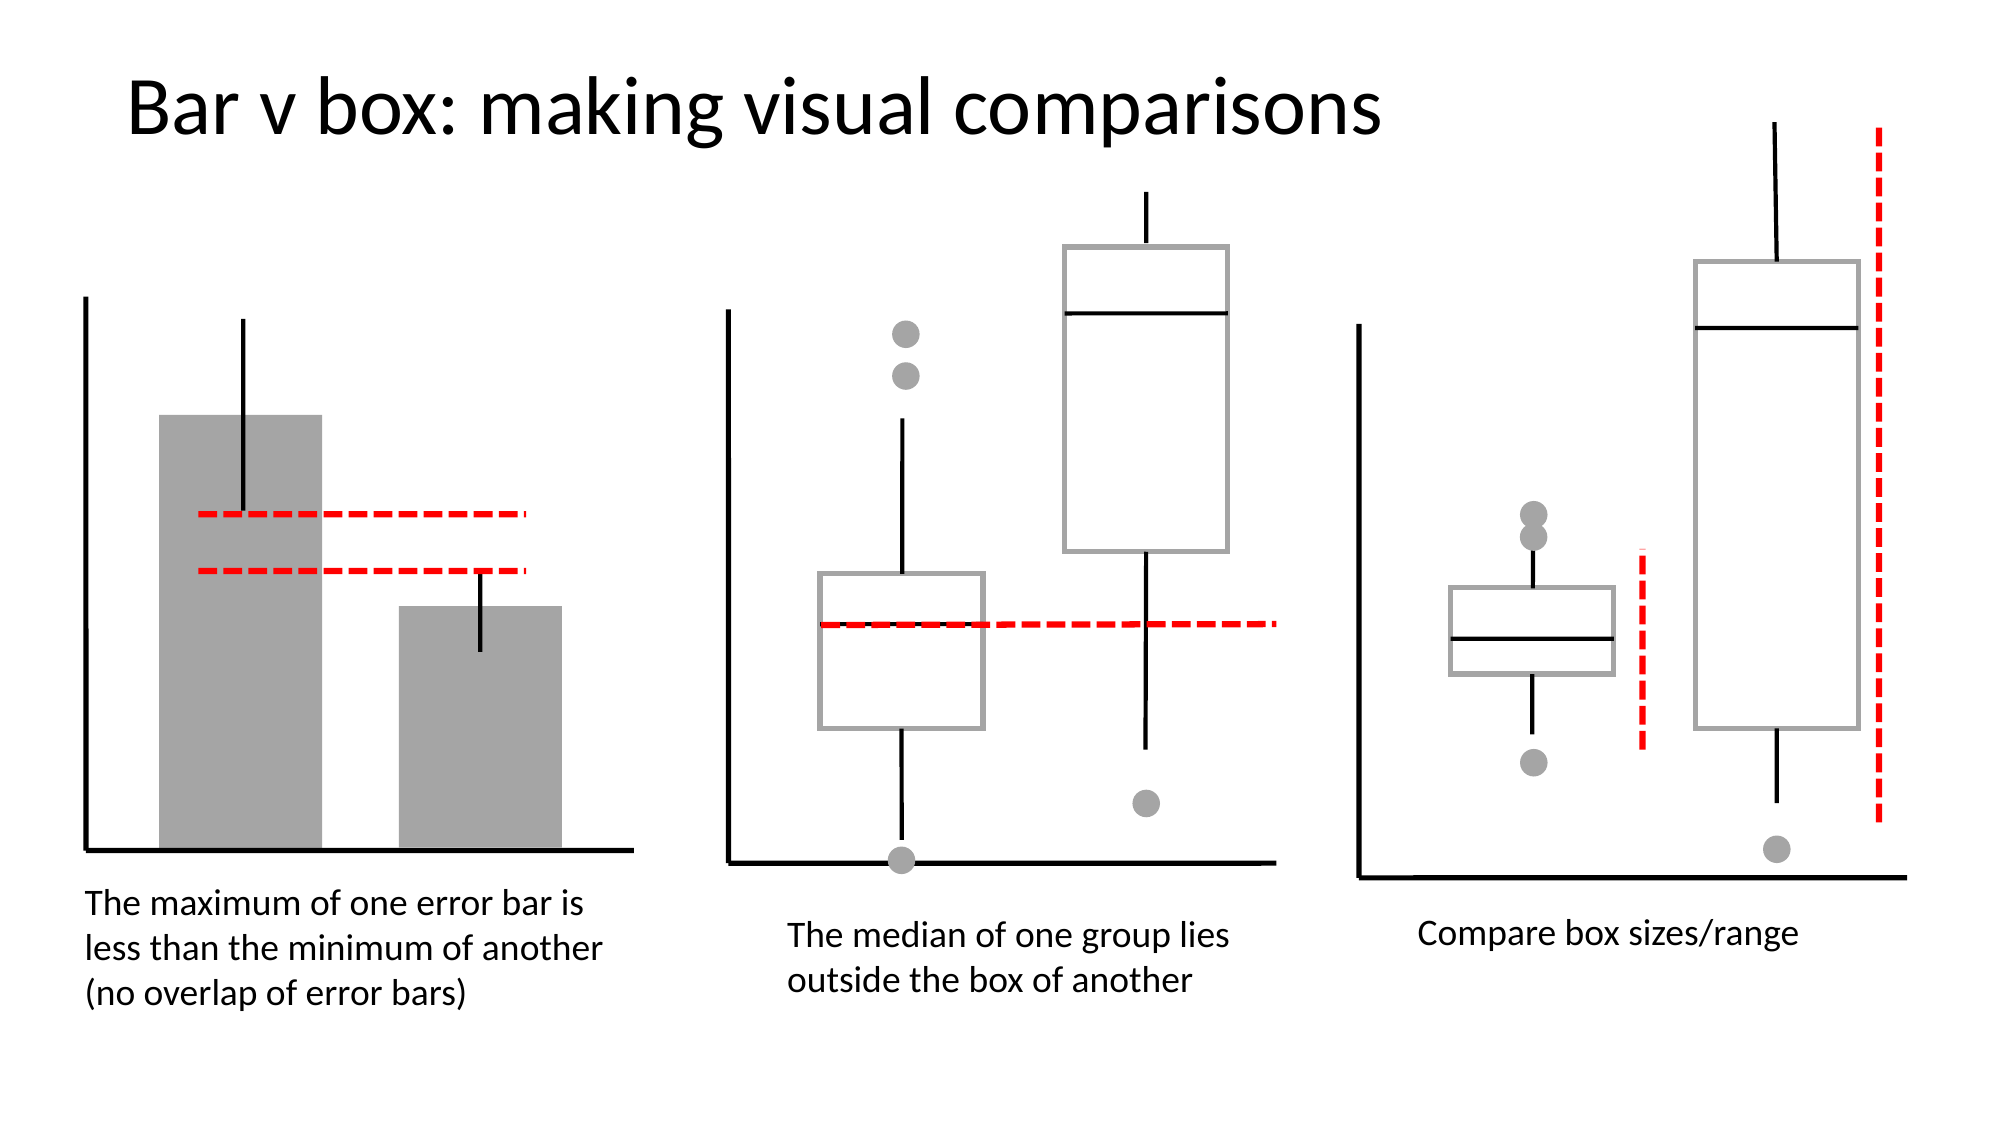

# Bar v box: making visual comparisons

The maximum of one error bar is less than the minimum of another
(no overlap of error bars)
Compare box sizes/range
The median of one group lies outside the box of another